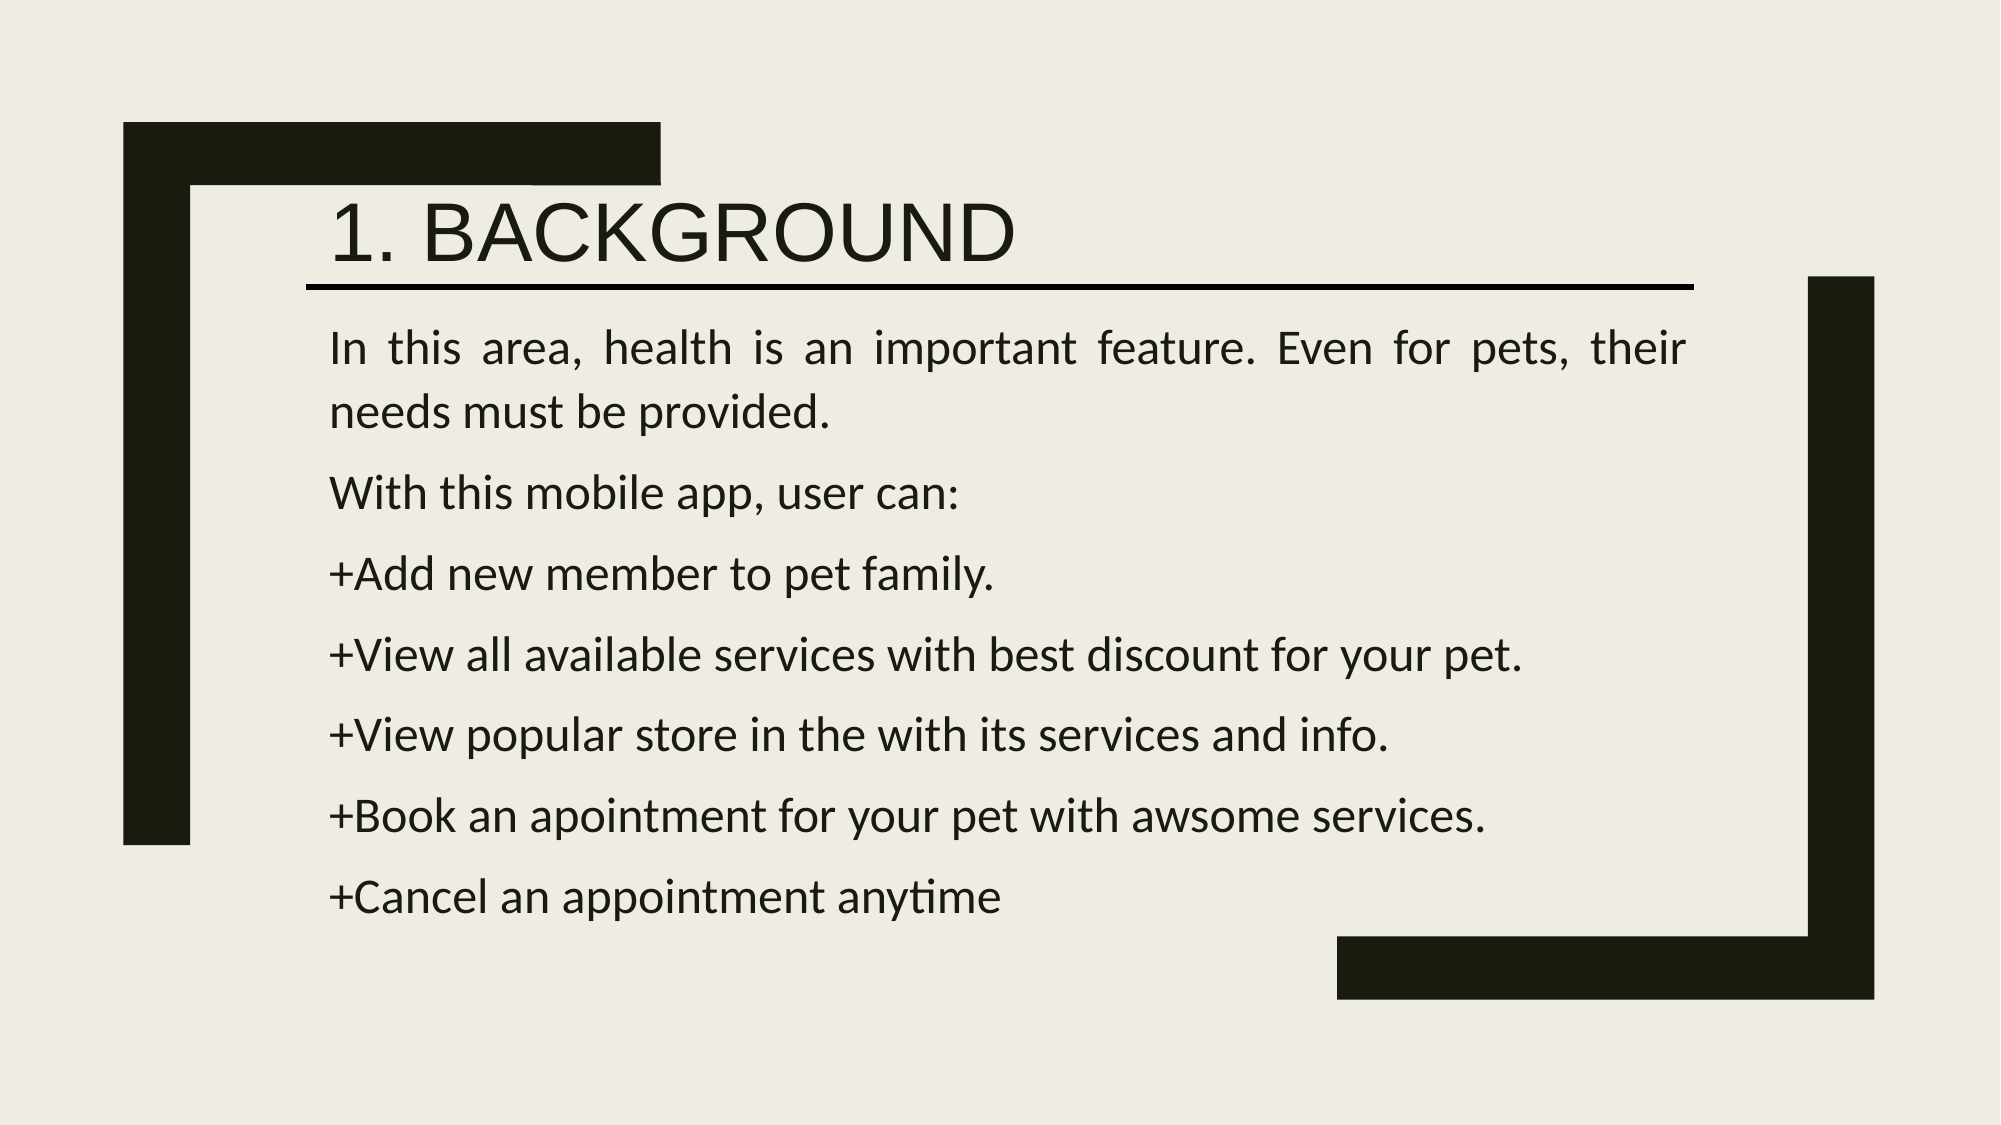

# 1. Background
In this area, health is an important feature. Even for pets, their needs must be provided.
With this mobile app, user can:
+Add new member to pet family.
+View all available services with best discount for your pet.
+View popular store in the with its services and info.
+Book an apointment for your pet with awsome services.
+Cancel an appointment anytime